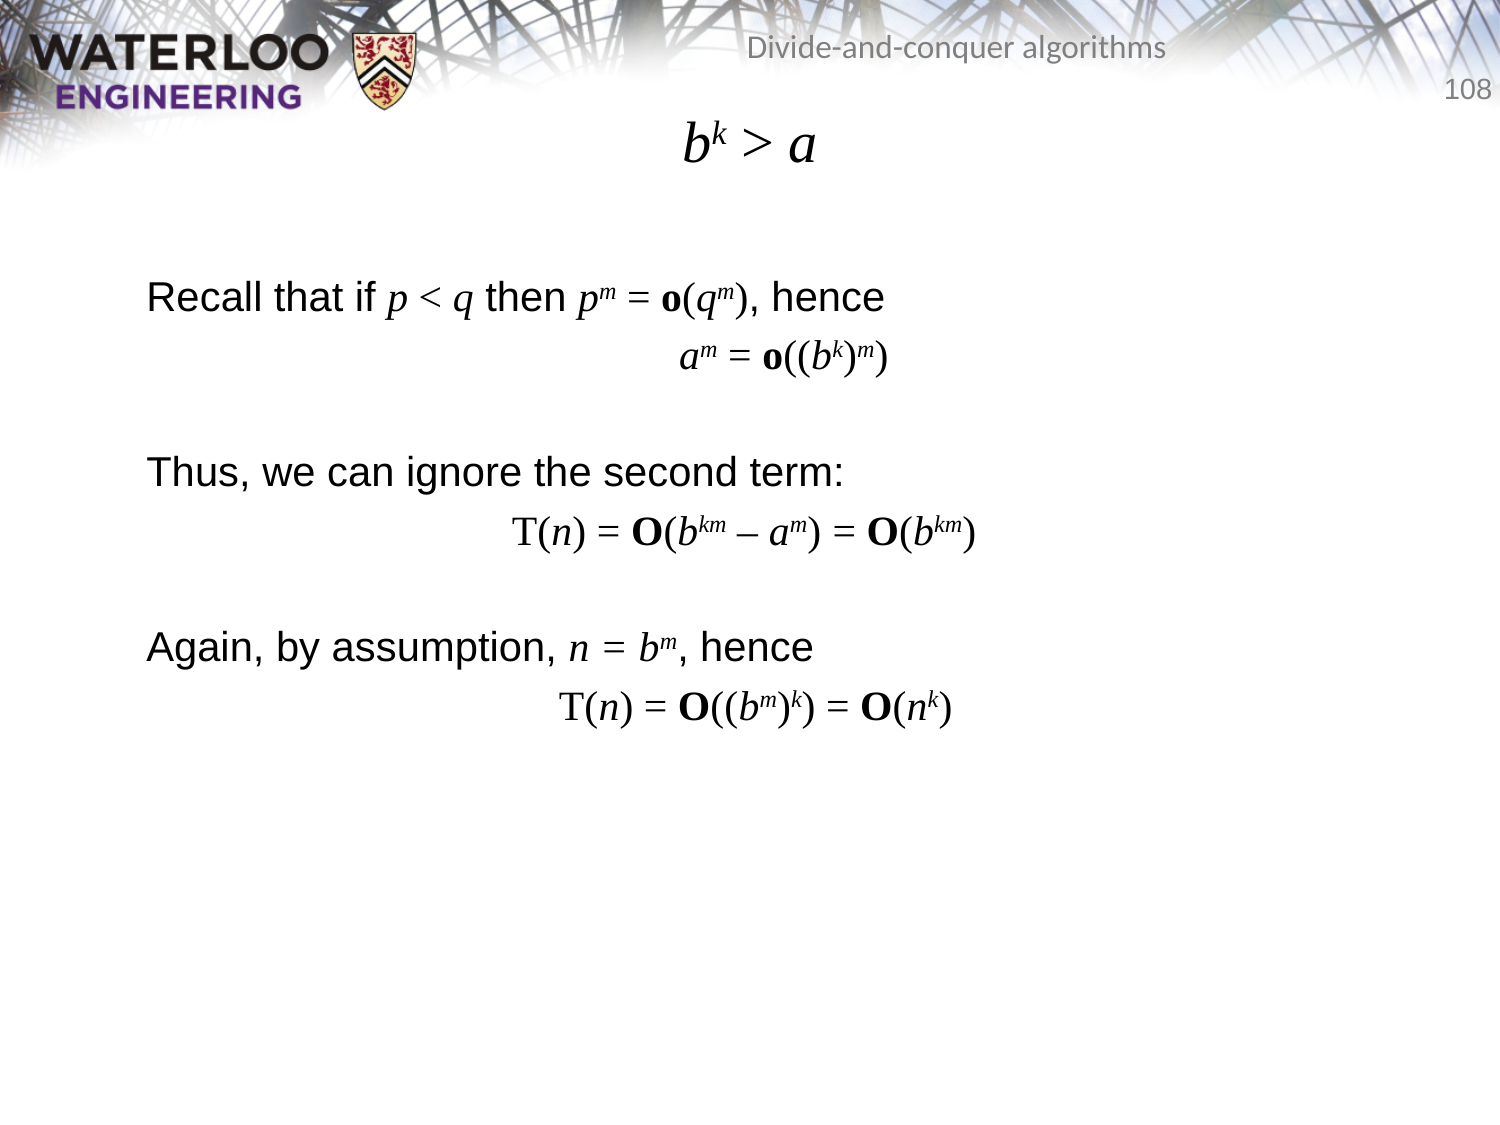

# bk > a
	Recall that if p < q then pm = o(qm), hence
	 am = o((bk)m)

	Thus, we can ignore the second term:
T(n) = O(bkm – am) = O(bkm)

	Again, by assumption, n = bm, hence
 T(n) = O((bm)k) = O(nk)